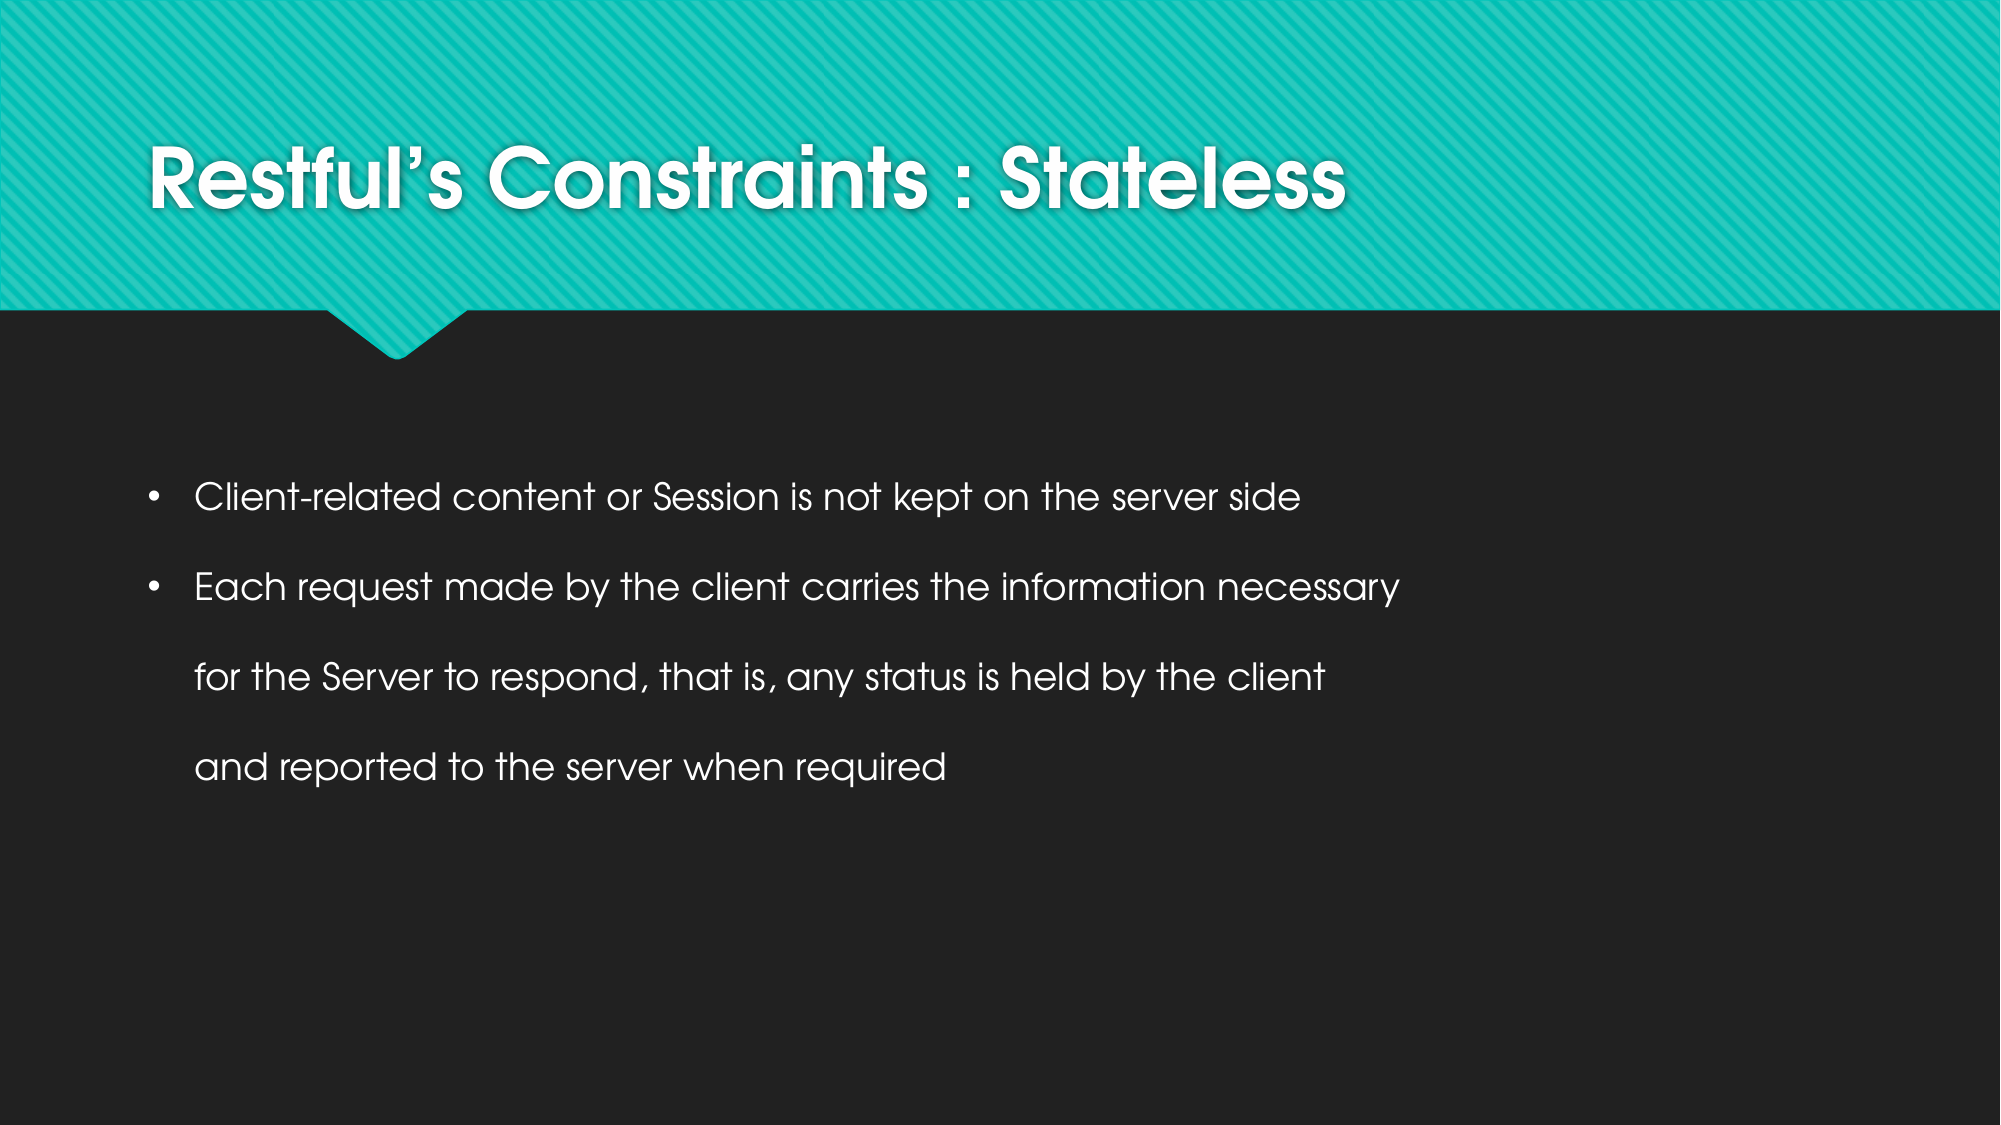

# Restful’s Constraints : Stateless
Client-related content or Session is not kept on the server side
Each request made by the client carries the information necessary for the Server to respond, that is, any status is held by the client and reported to the server when required